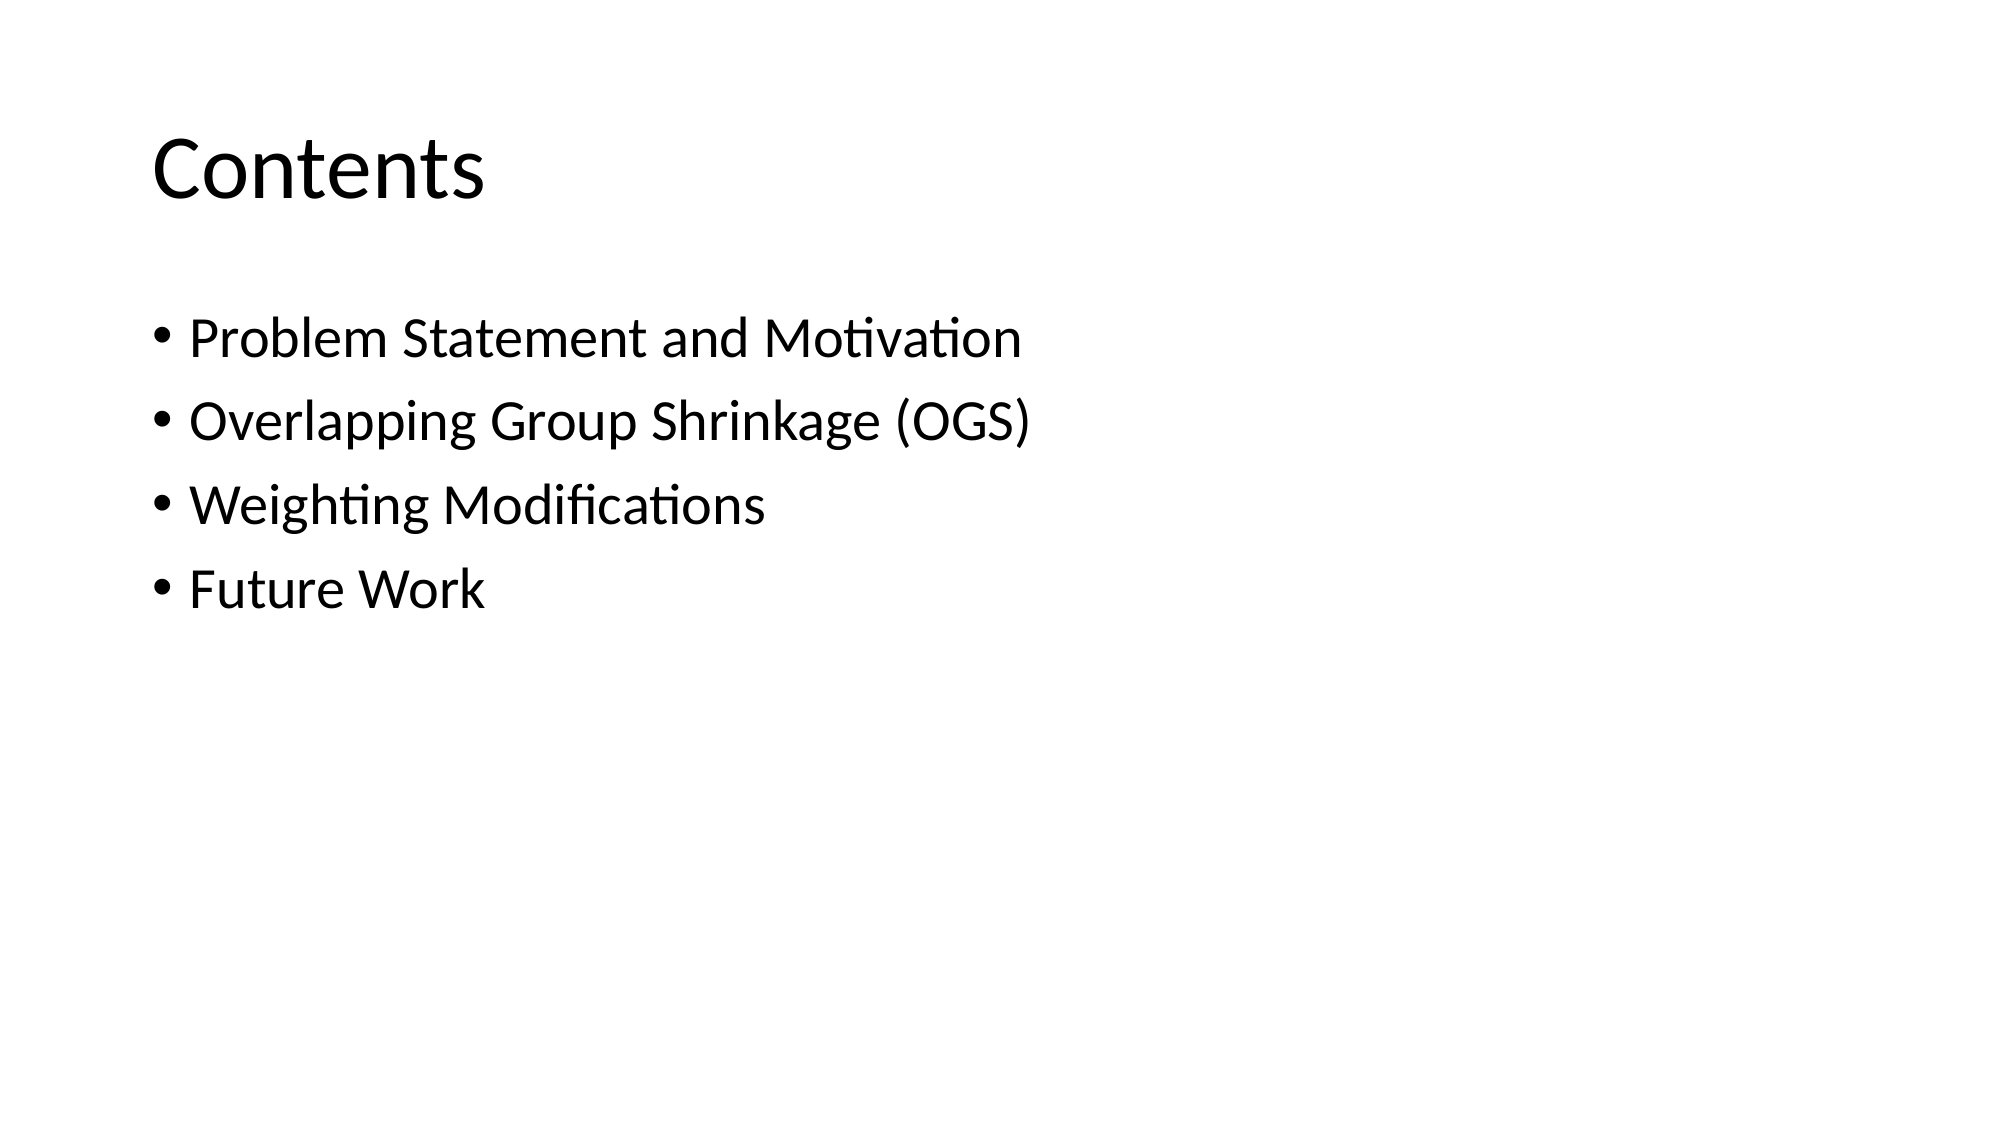

# Contents
Problem Statement and Motivation
Overlapping Group Shrinkage (OGS)
Weighting Modifications
Future Work